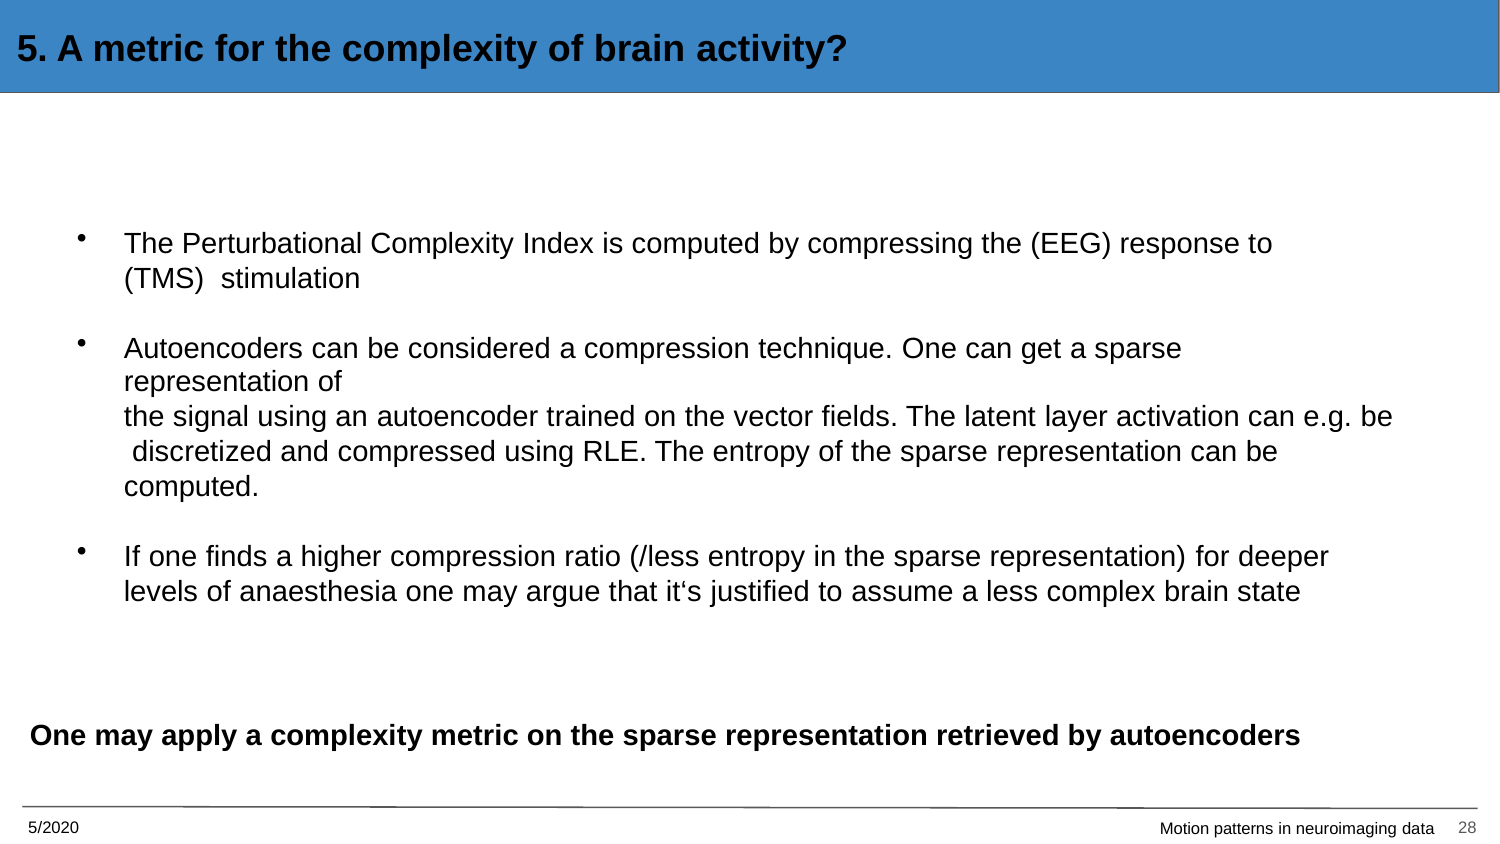

# 5. A metric for the complexity of brain activity?
The Perturbational Complexity Index is computed by compressing the (EEG) response to (TMS)  stimulation

Autoencoders can be considered a compression technique. One can get a sparse representation of
the signal using an autoencoder trained on the vector fields. The latent layer activation can e.g. be  discretized and compressed using RLE. The entropy of the sparse representation can be  computed.

If one finds a higher compression ratio (/less entropy in the sparse representation) for deeper levels of anaesthesia one may argue that it‘s justified to assume a less complex brain state

One may apply a complexity metric on the sparse representation retrieved by autoencoders
5/2020
28
Motion patterns in neuroimaging data